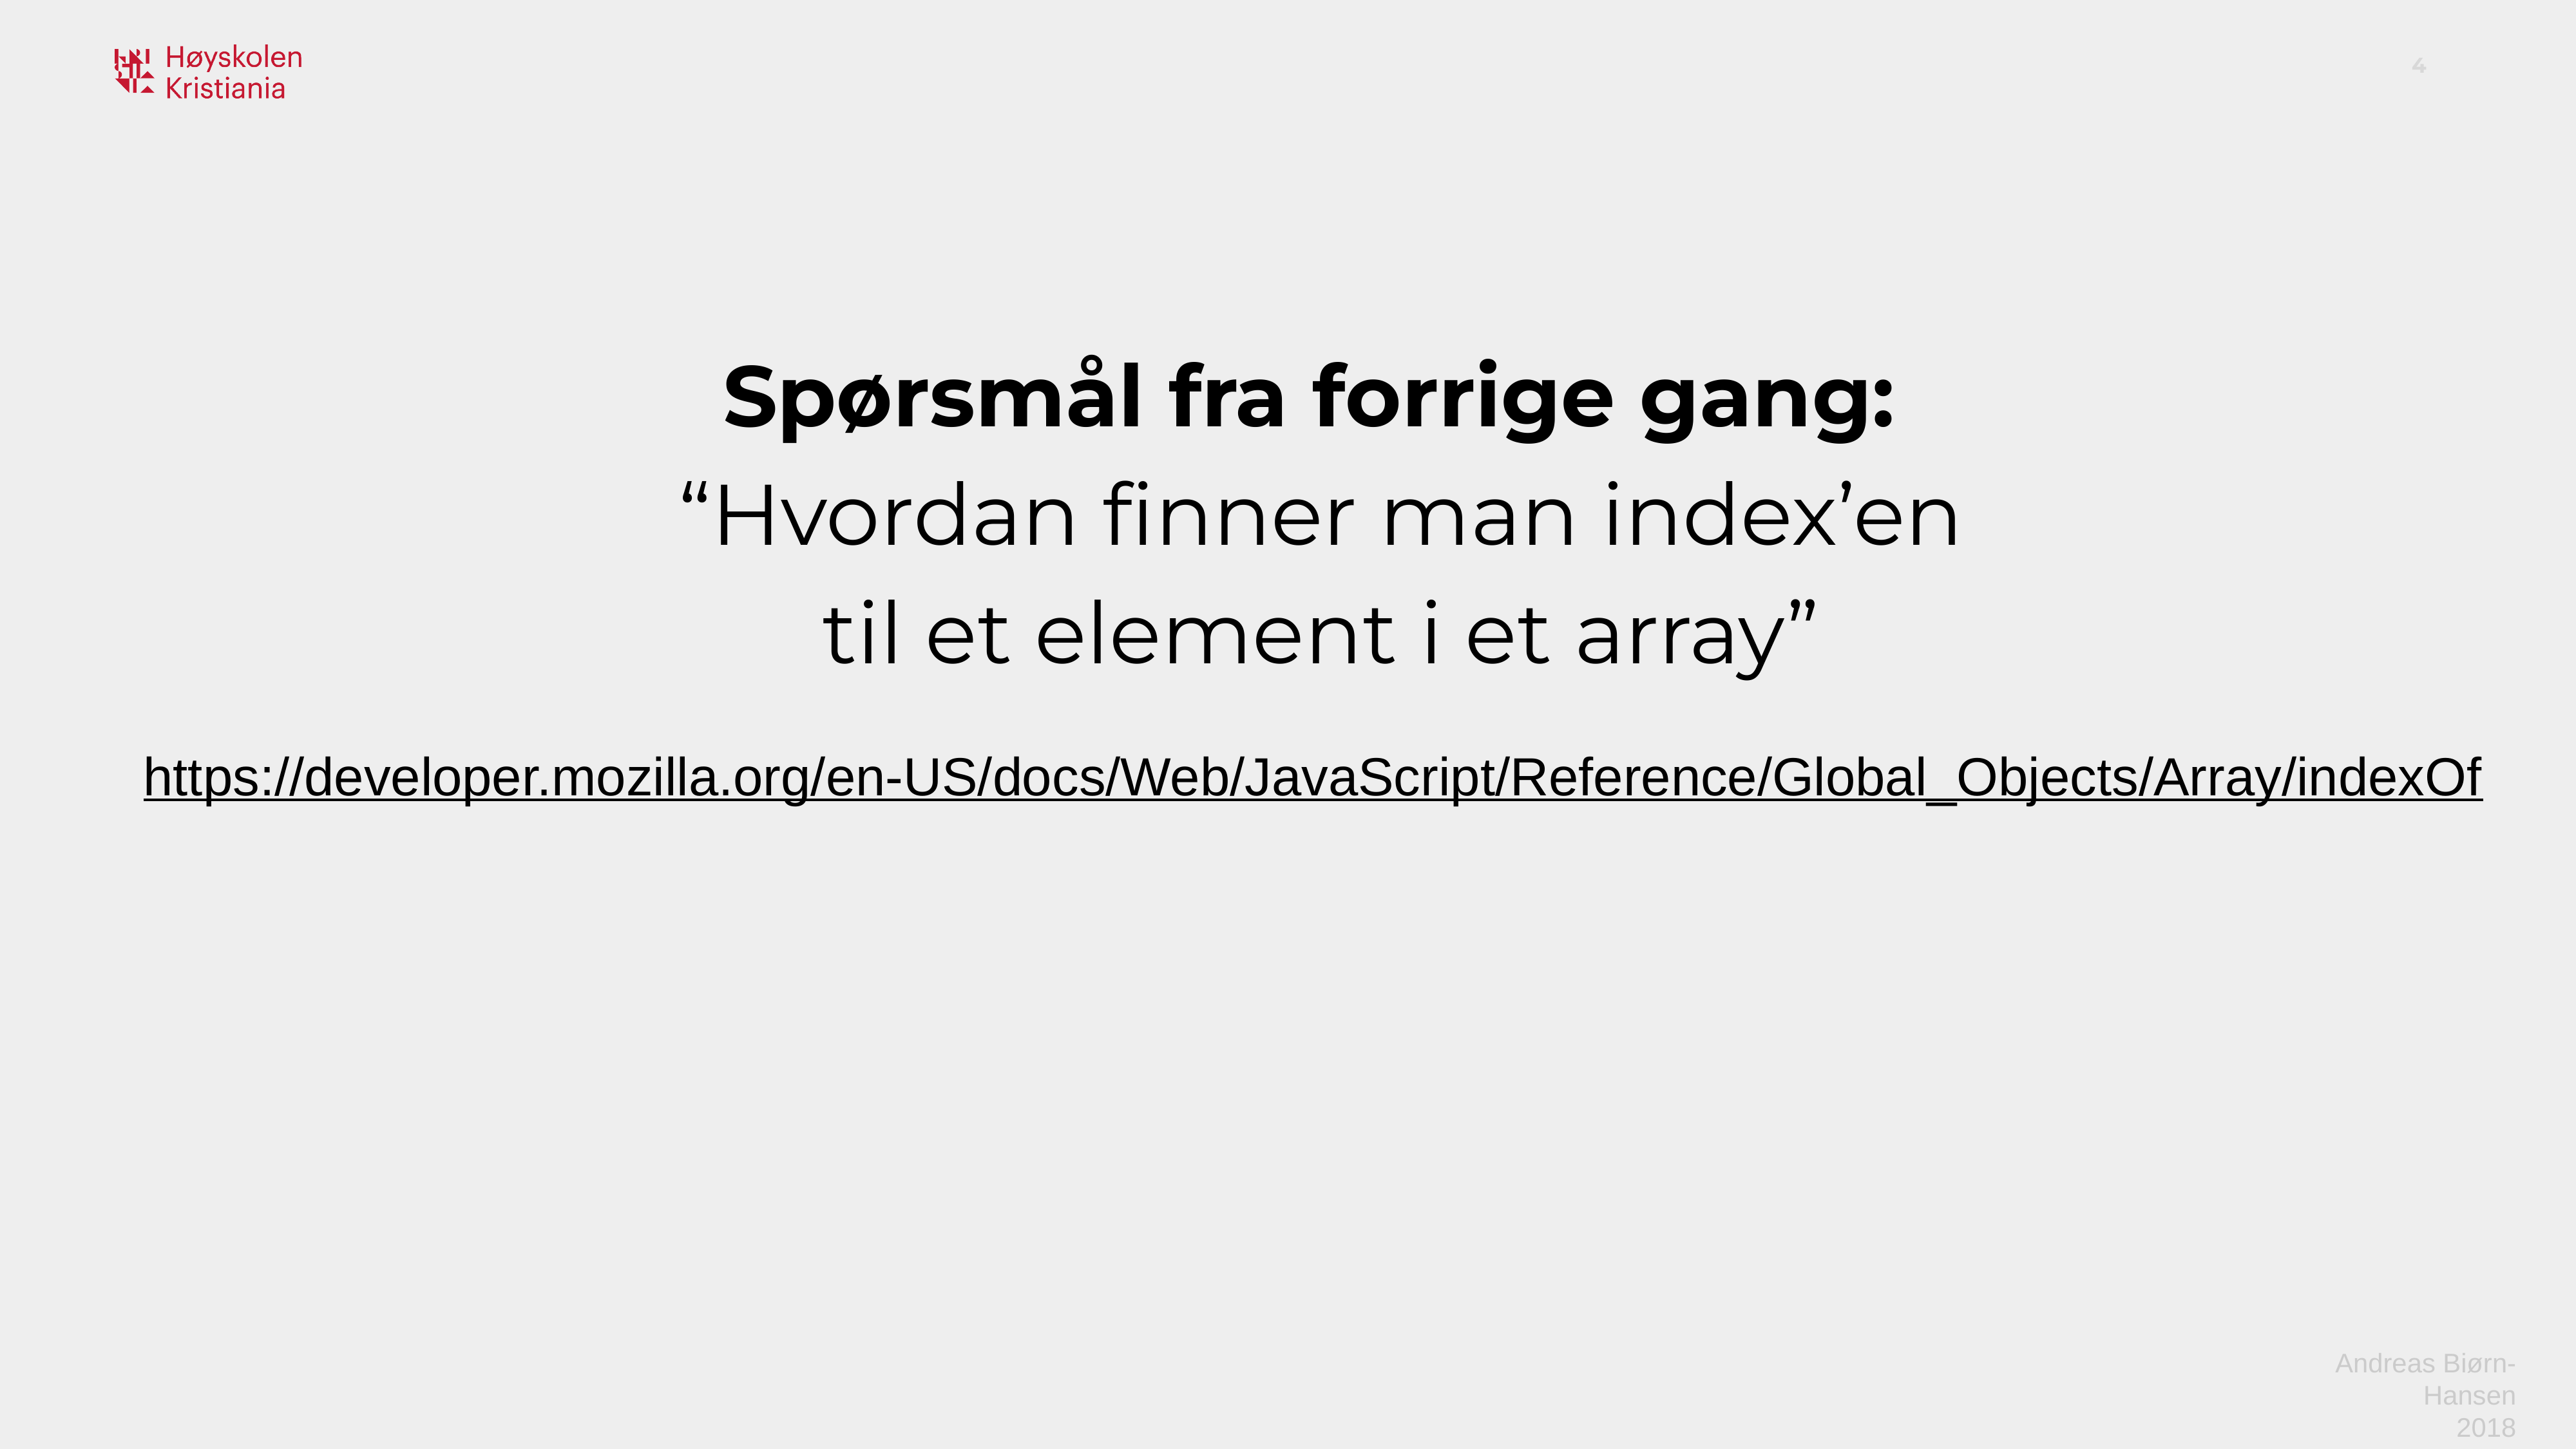

Spørsmål fra forrige gang:
“Hvordan finner man index’en til et element i et array”
https://developer.mozilla.org/en-US/docs/Web/JavaScript/Reference/Global_Objects/Array/indexOf